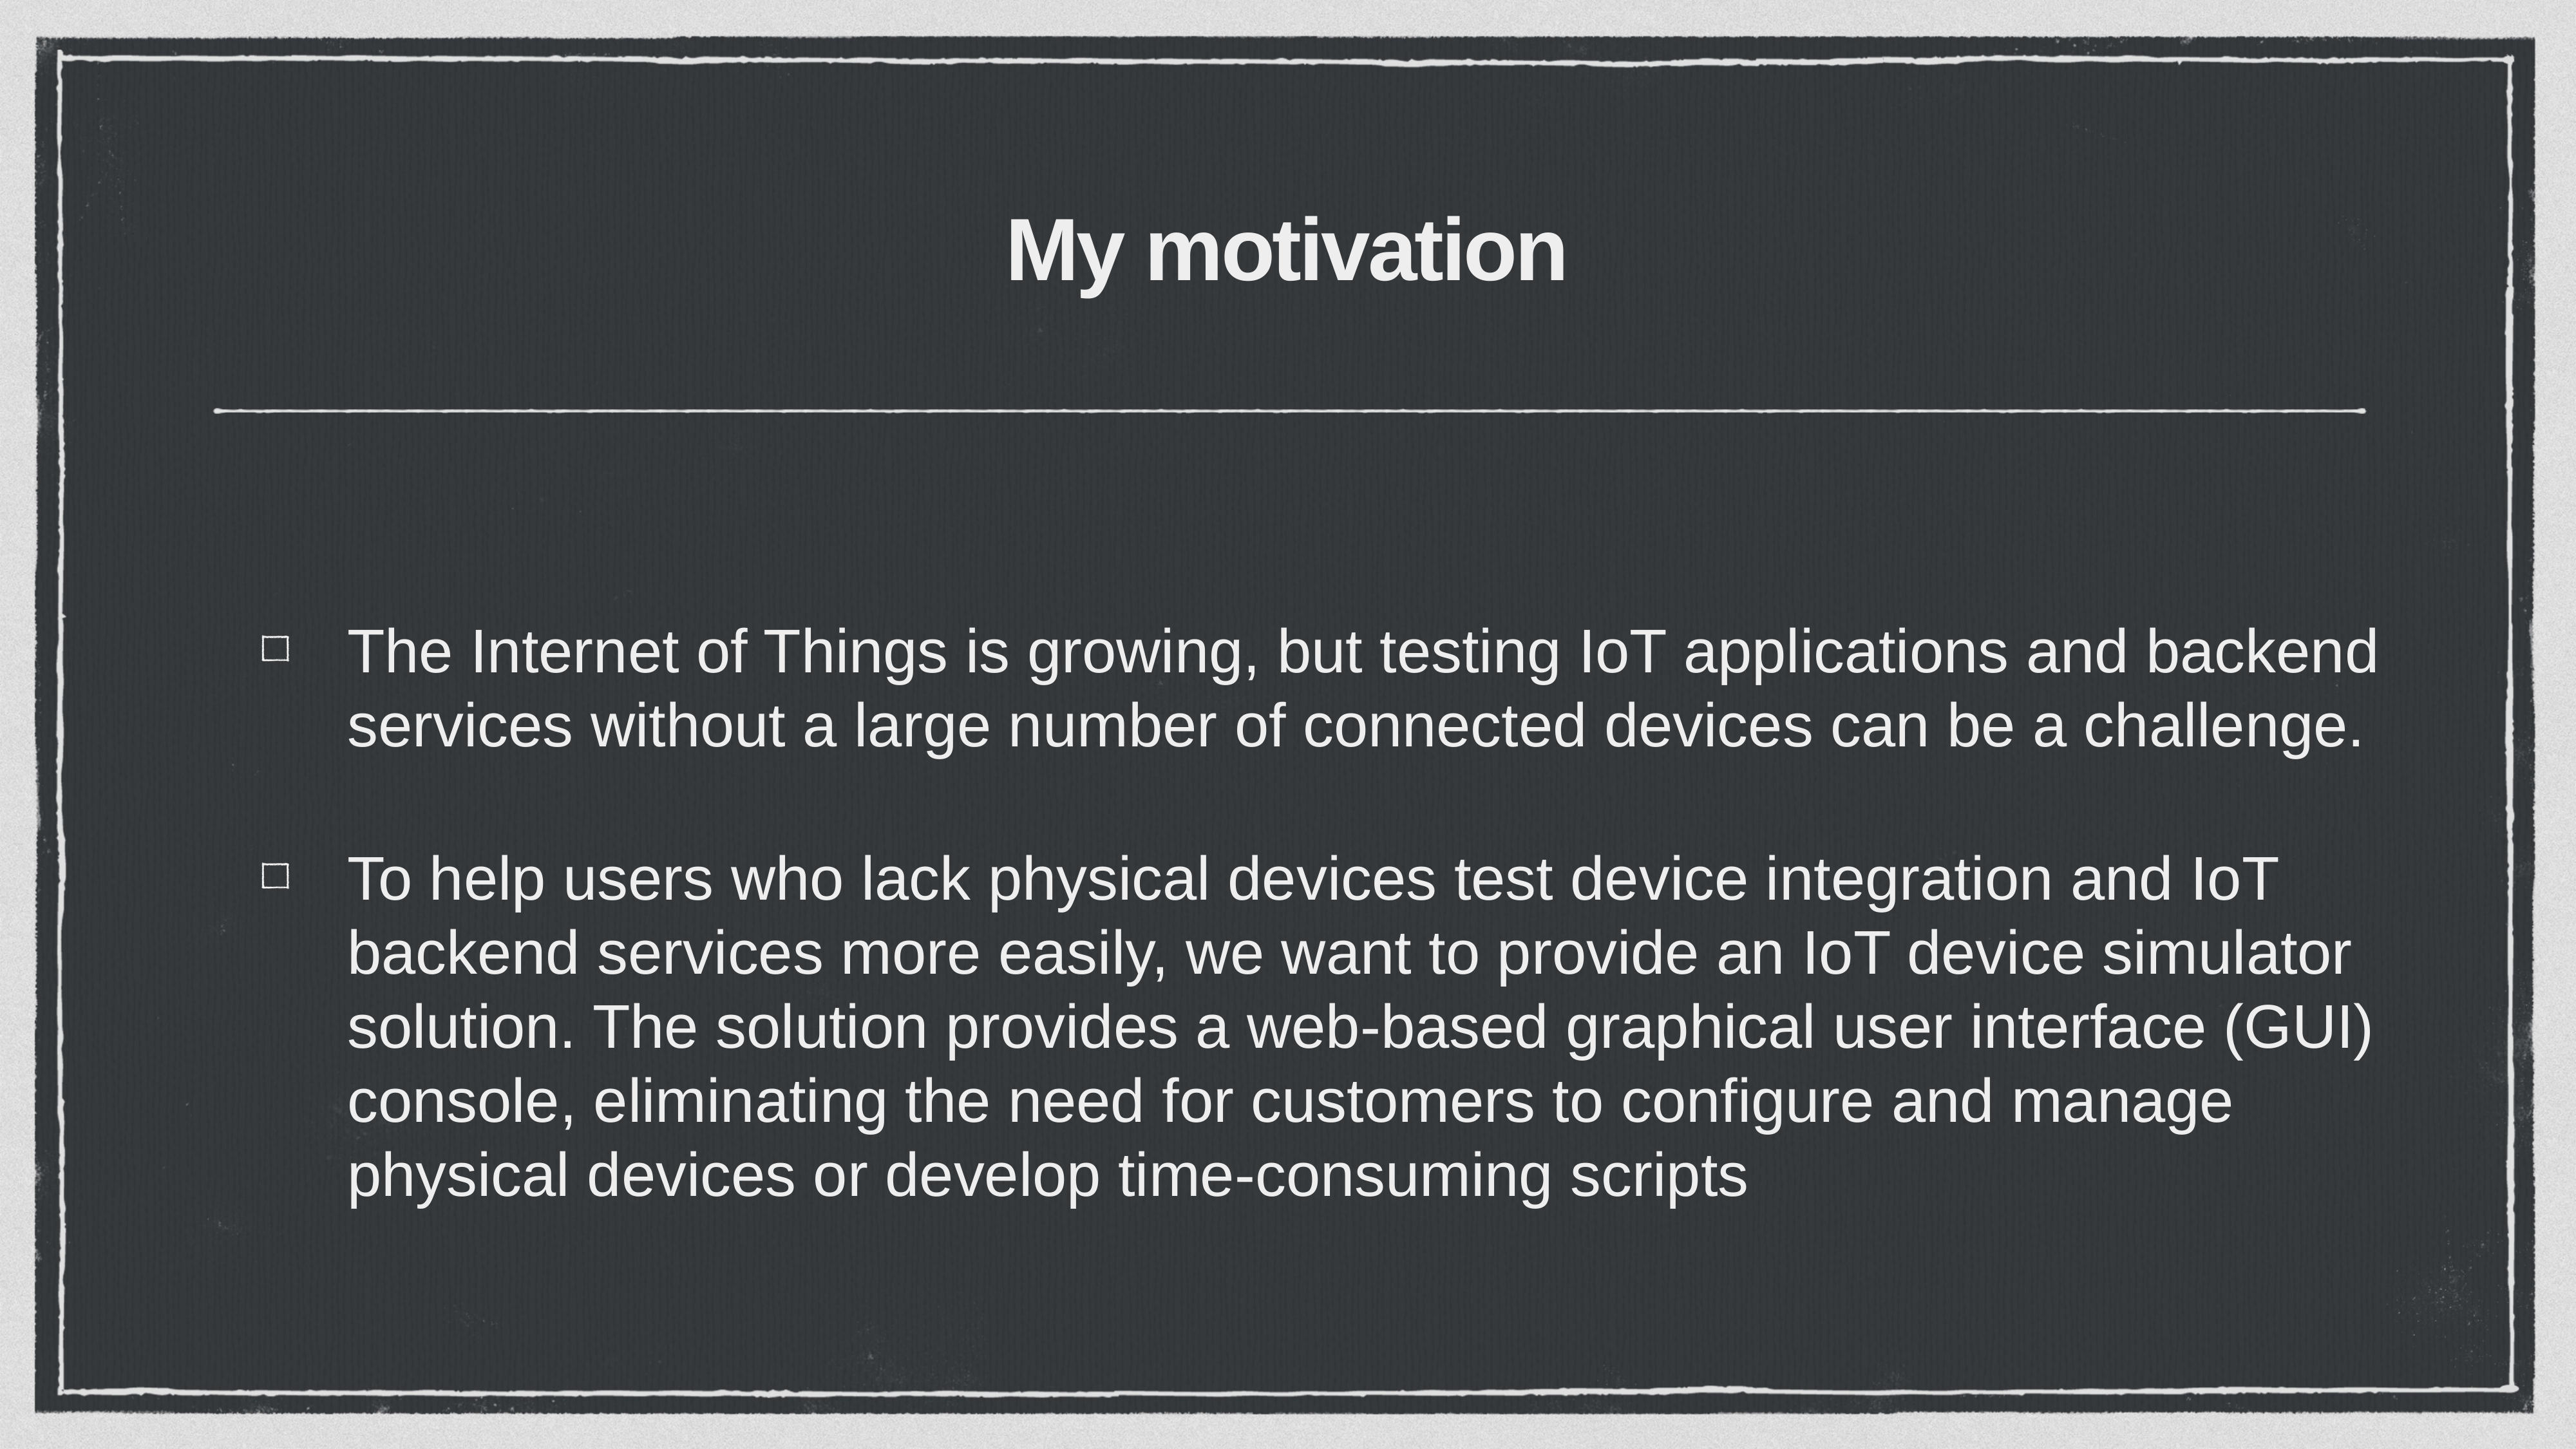

# My motivation
The Internet of Things is growing, but testing IoT applications and backend services without a large number of connected devices can be a challenge.
To help users who lack physical devices test device integration and IoT backend services more easily, we want to provide an IoT device simulator solution. The solution provides a web-based graphical user interface (GUI) console, eliminating the need for customers to configure and manage physical devices or develop time-consuming scripts